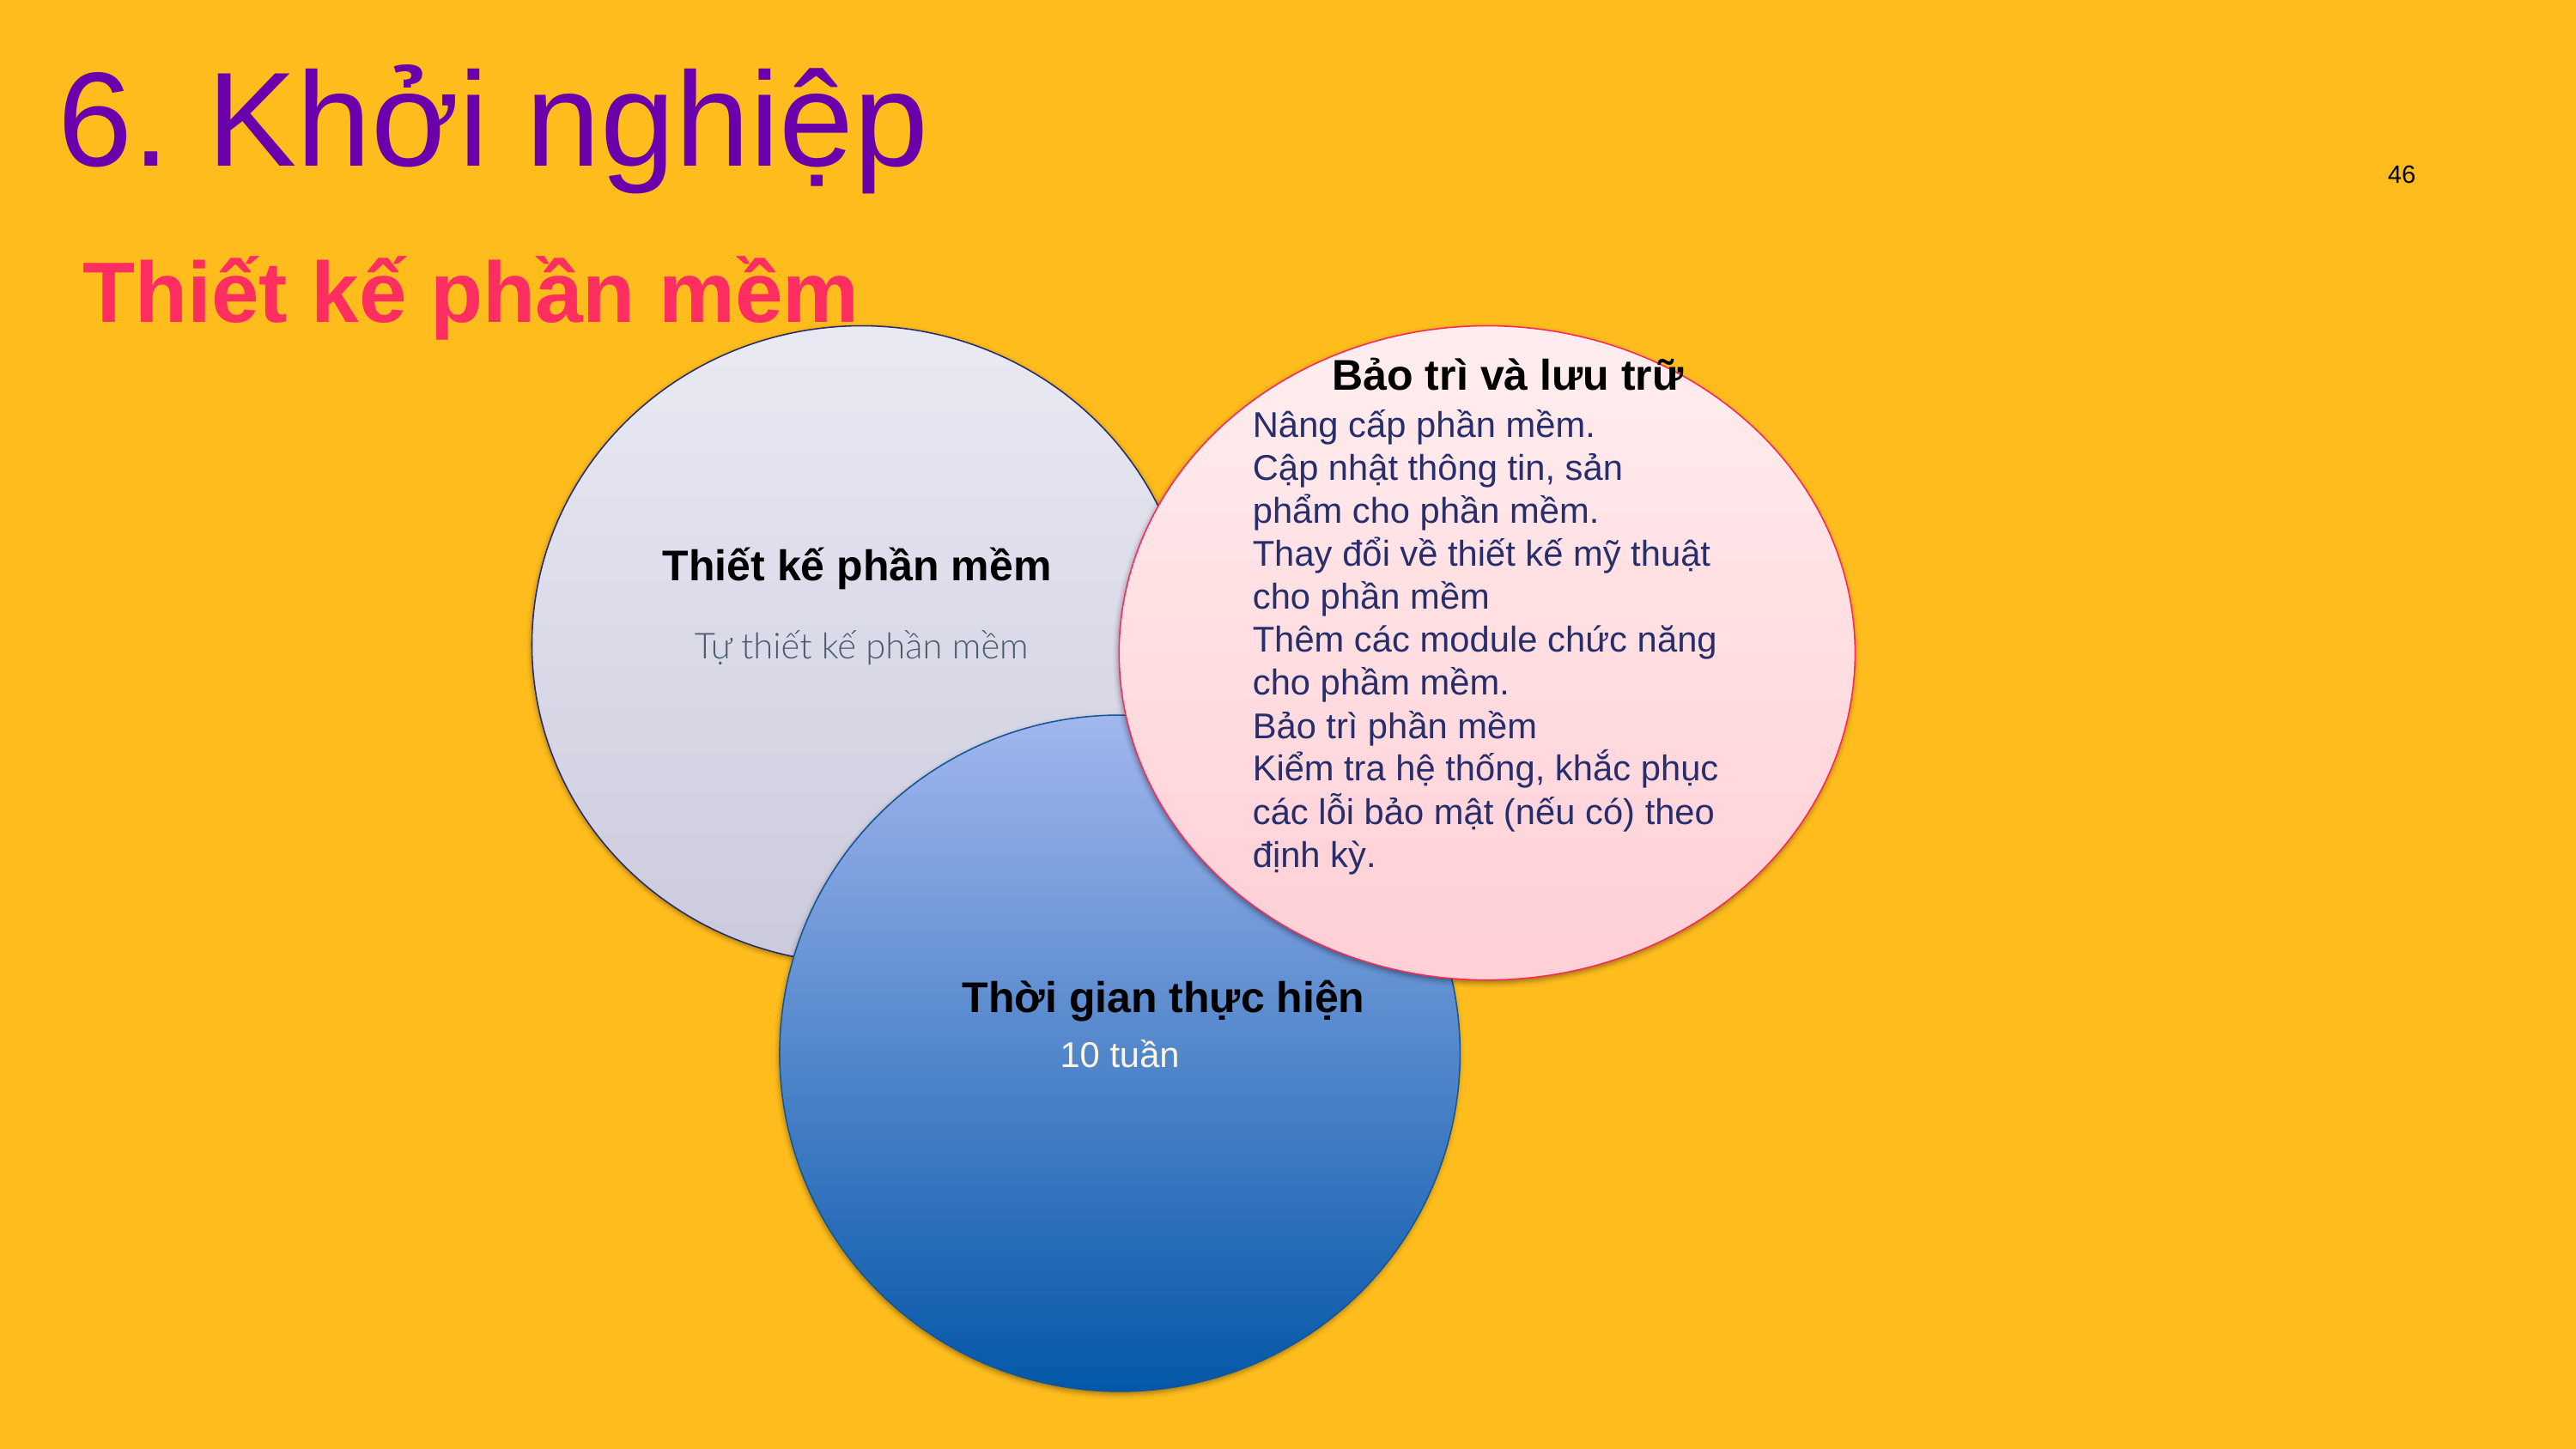

6. Khởi nghiệp
46
Thiết kế phần mềm
Tự thiết kế phần mềm
Nâng cấp phần mềm.
Cập nhật thông tin, sản phẩm cho phần mềm.
Thay đổi về thiết kế mỹ thuật cho phần mềm
Thêm các module chức năng cho phầm mềm.
Bảo trì phần mềm
Kiểm tra hệ thống, khắc phục các lỗi bảo mật (nếu có) theo định kỳ.

Bảo trì và lưu trữ
Thiết kế phần mềm
10 tuần
Thời gian thực hiện